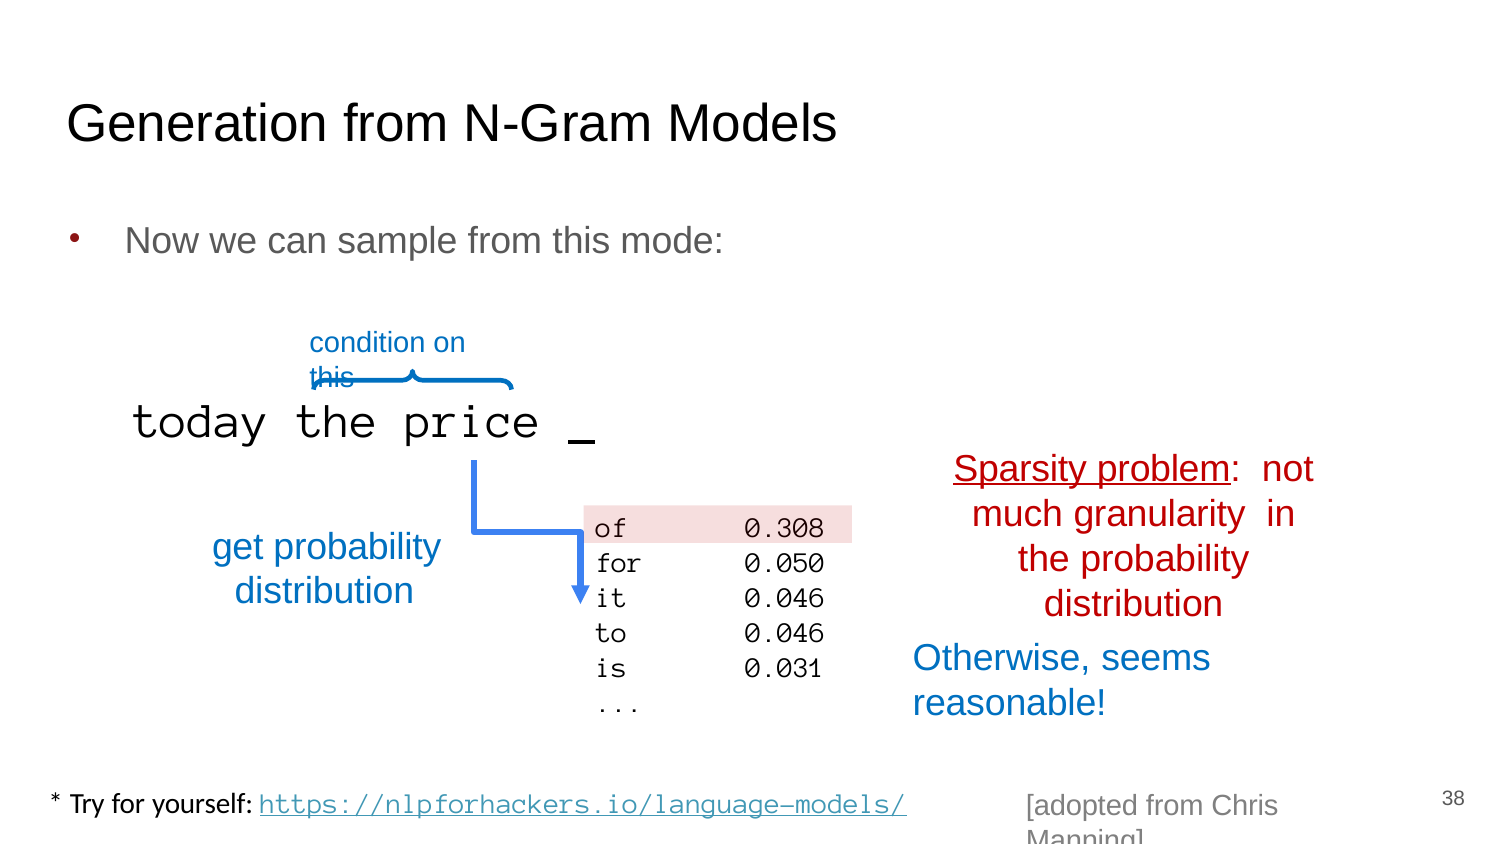

# Generation from N-Gram Models
Now we can sample from this mode:
condition on this

today the price
Sparsity problem:  not much granularity  in the probability distribution
of 	0.308
for 	0.050
it 	0.046
to 	0.046
is 	0.031
...

get probability  distribution
Otherwise, seems reasonable!
38
[adopted from Chris Manning]
* Try for yourself: https://nlpforhackers.io/language-models/